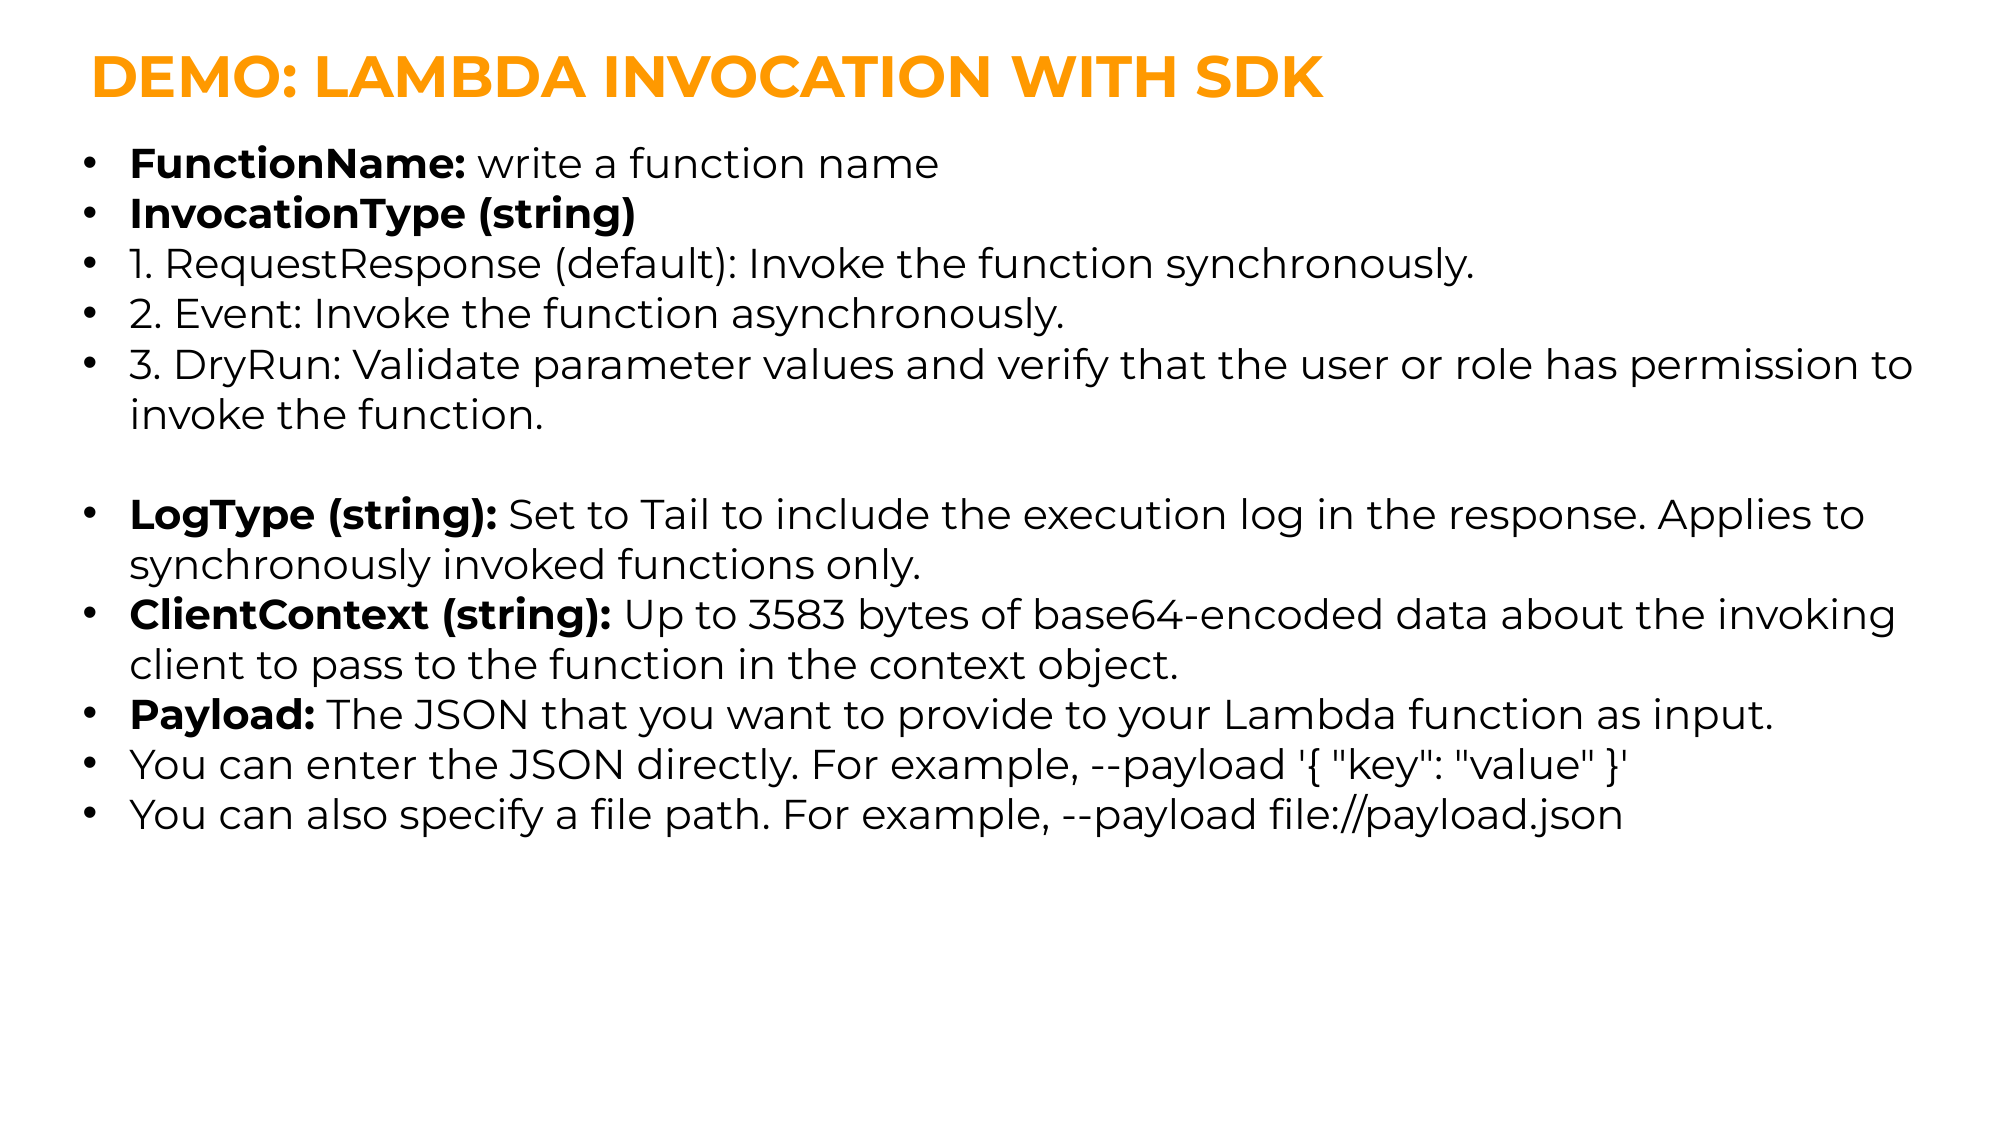

DEMO: LAMBDA INVOCATION WITH SDK
FunctionName: write a function name
InvocationType (string)
1. RequestResponse (default): Invoke the function synchronously.
2. Event: Invoke the function asynchronously.
3. DryRun: Validate parameter values and verify that the user or role has permission to invoke the function.

LogType (string): Set to Tail to include the execution log in the response. Applies to synchronously invoked functions only.
ClientContext (string): Up to 3583 bytes of base64-encoded data about the invoking client to pass to the function in the context object.
Payload: The JSON that you want to provide to your Lambda function as input.
You can enter the JSON directly. For example, --payload '{ "key": "value" }'
You can also specify a file path. For example, --payload file://payload.json